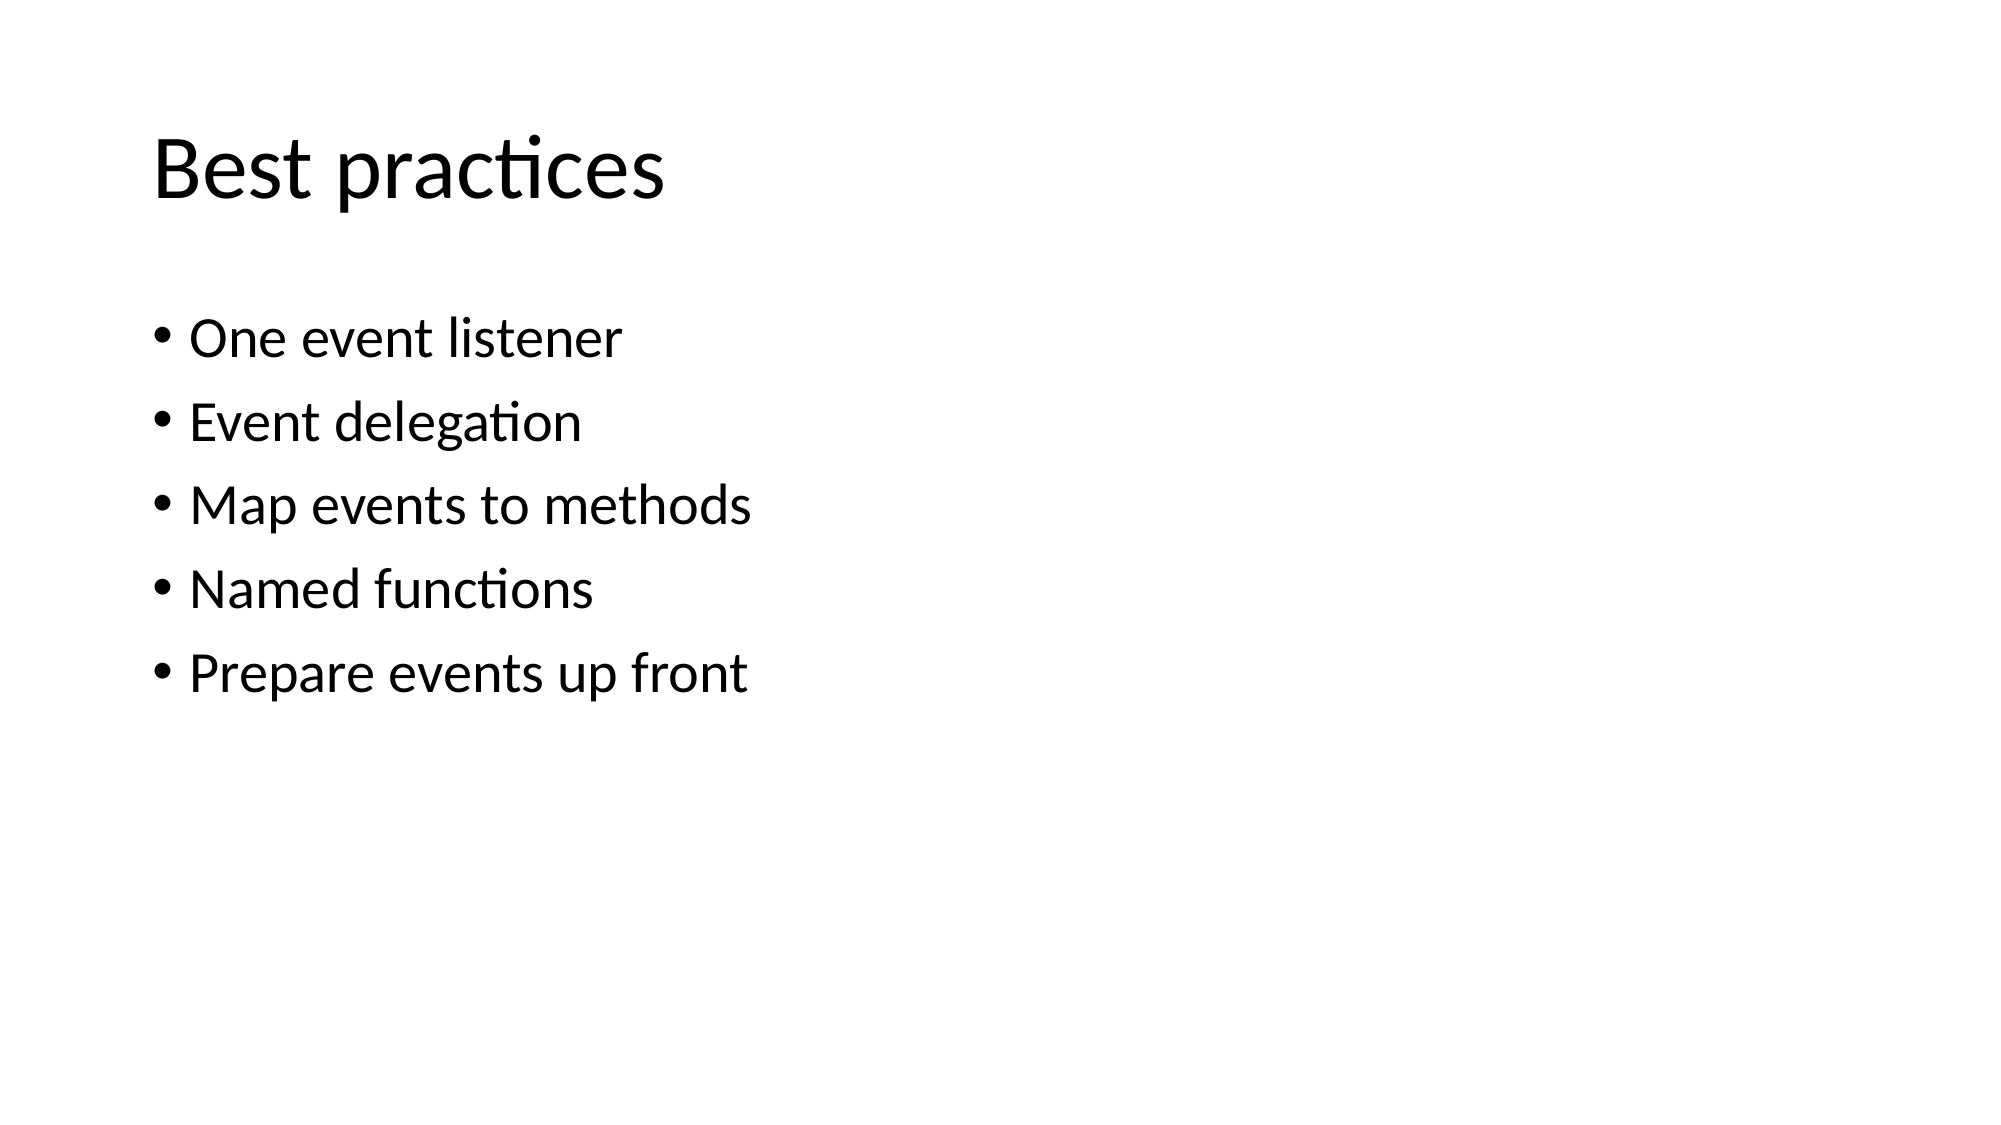

# Best practices
One event listener
Event delegation
Map events to methods
Named functions
Prepare events up front